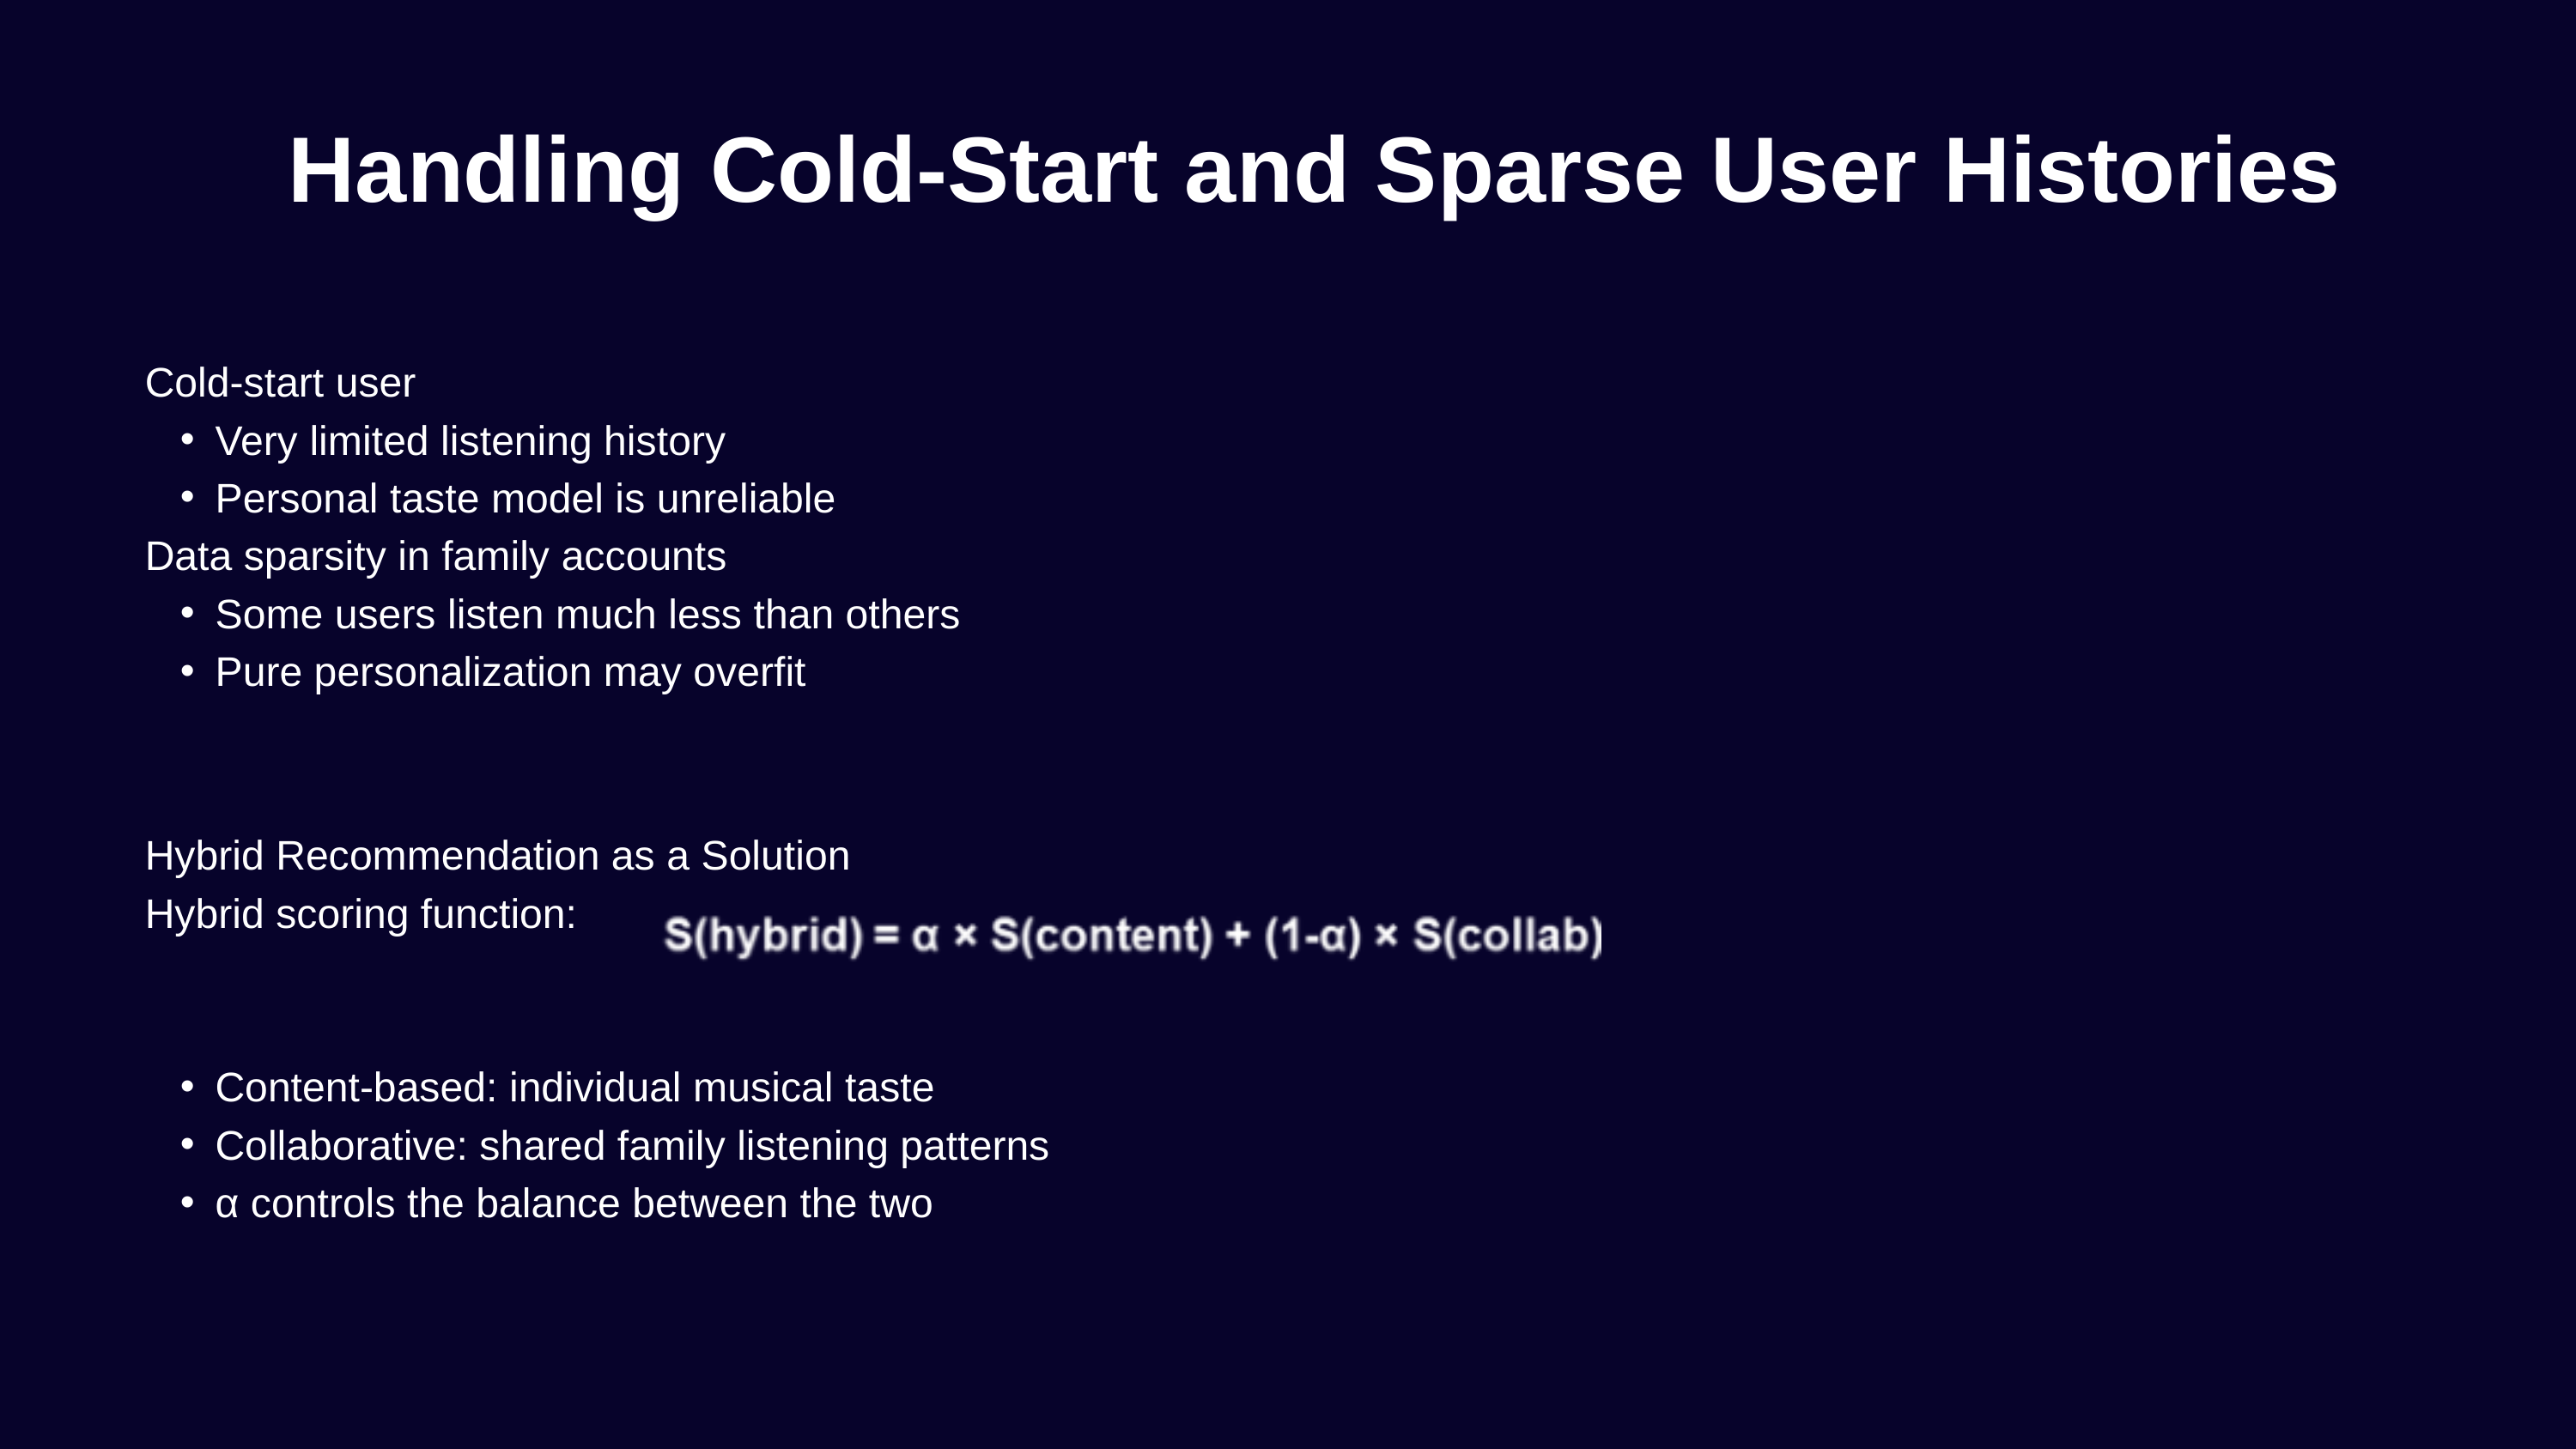

Handling Cold-Start and Sparse User Histories
Cold-start user
Very limited listening history
Personal taste model is unreliable
Data sparsity in family accounts
Some users listen much less than others
Pure personalization may overfit
Hybrid Recommendation as a Solution
Hybrid scoring function:

Content-based: individual musical taste
Collaborative: shared family listening patterns
α controls the balance between the two